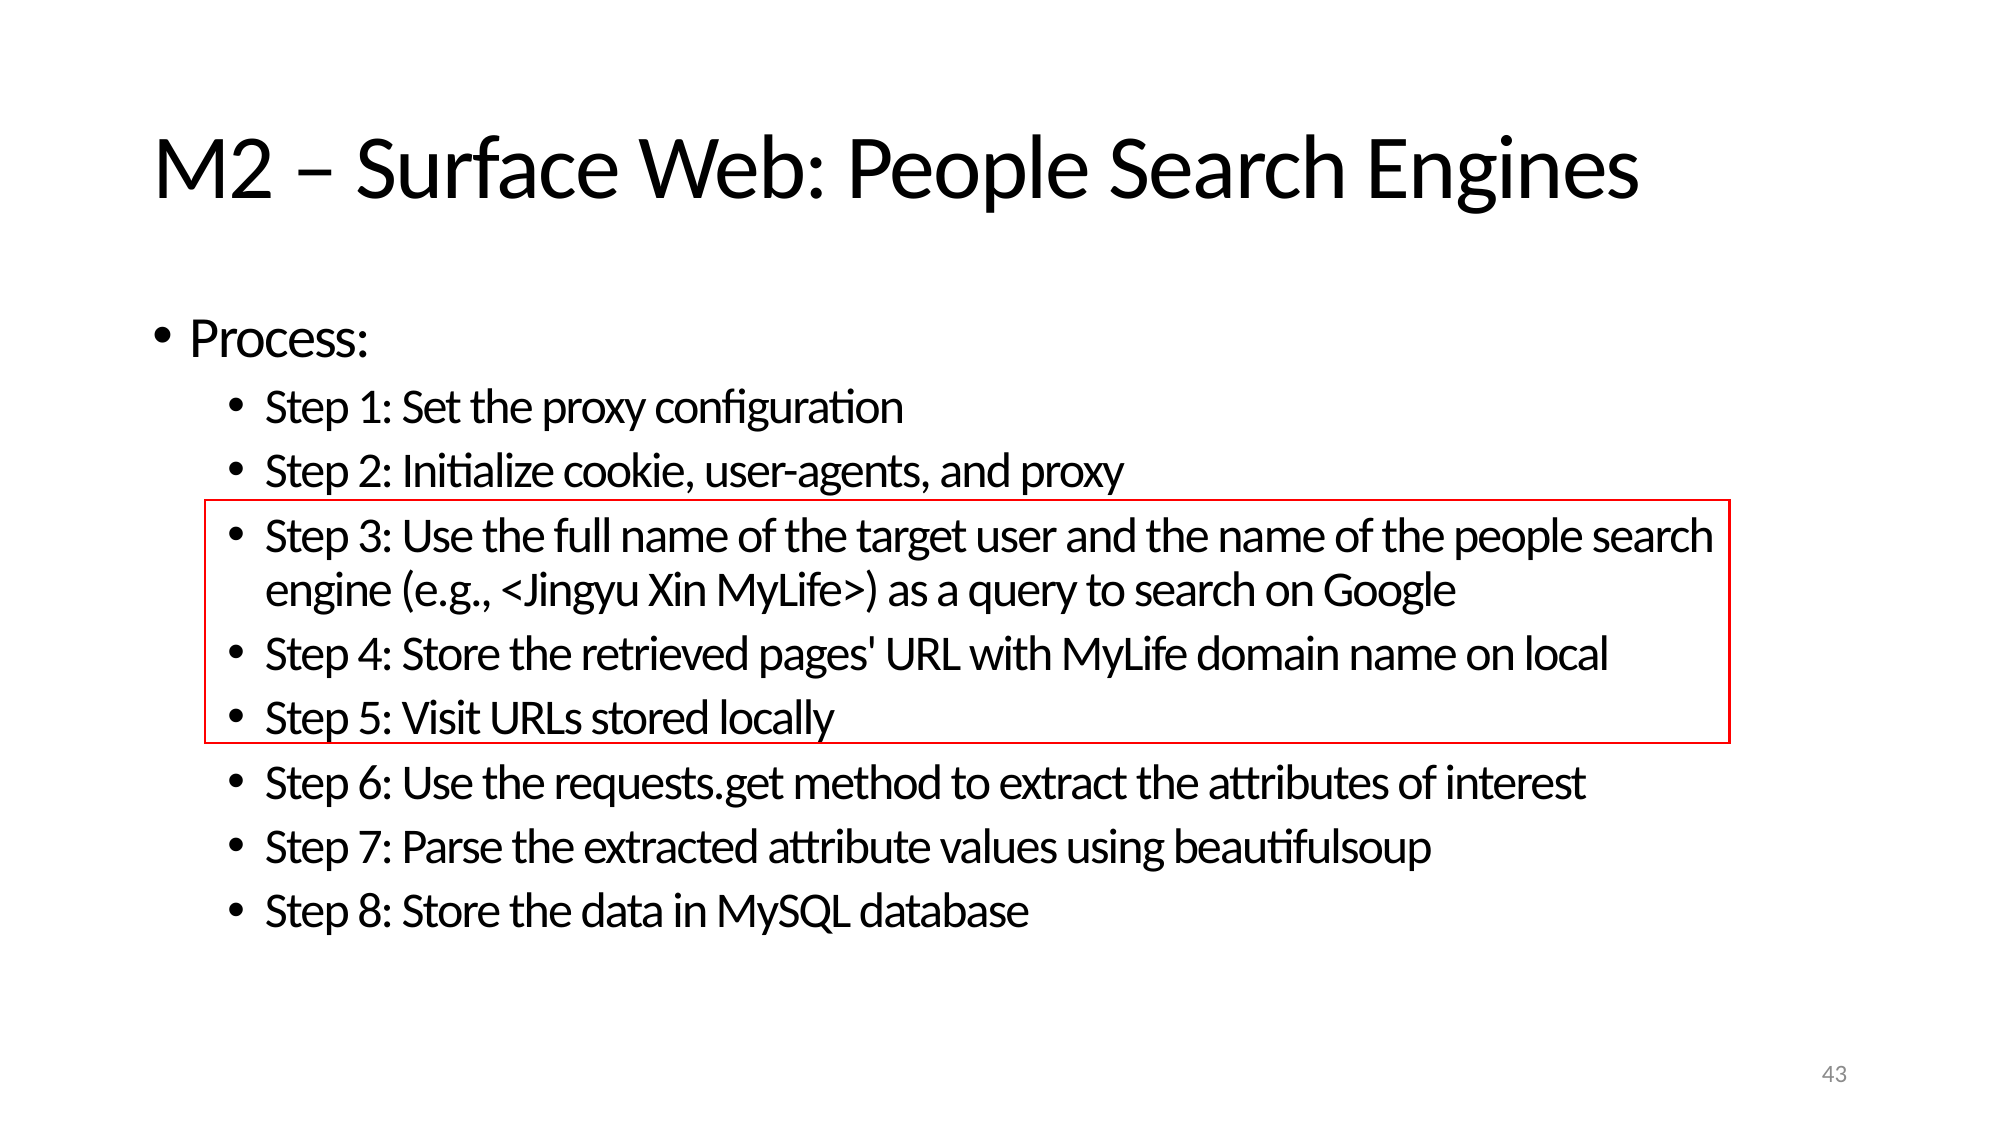

# M2 – Surface Web: People Search Engines
Process:
Step 1: Set the proxy configuration
Step 2: Initialize cookie, user-agents, and proxy
Step 3: Use the full name of the target user and the name of the people search engine (e.g., <Jingyu Xin MyLife>) as a query to search on Google
Step 4: Store the retrieved pages' URL with MyLife domain name on local
Step 5: Visit URLs stored locally
Step 6: Use the requests.get method to extract the attributes of interest
Step 7: Parse the extracted attribute values using beautifulsoup
Step 8: Store the data in MySQL database

43